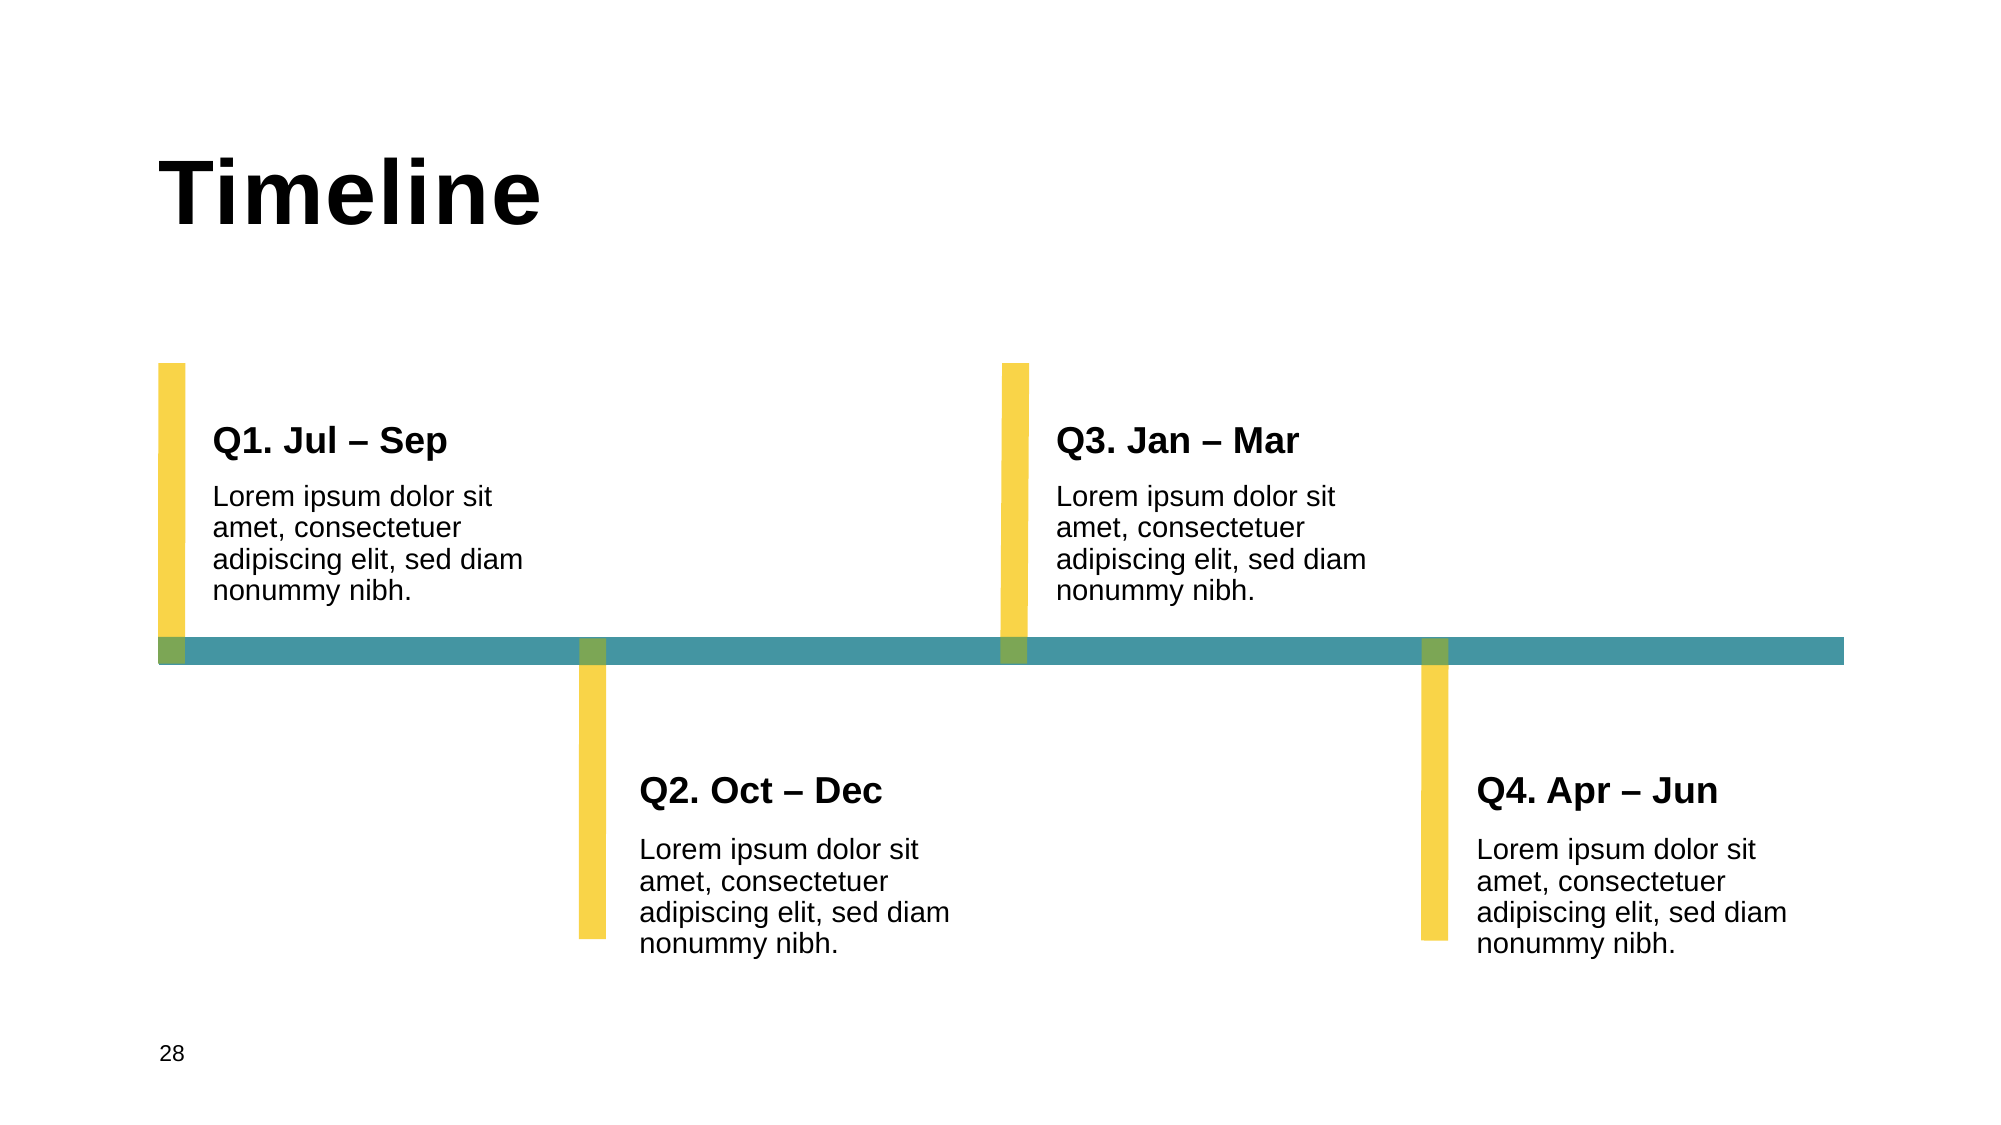

# Timeline
Q1. Jul – Sep
Q3. Jan – Mar
Lorem ipsum dolor sit amet, consectetuer adipiscing elit, sed diam nonummy nibh.

Lorem ipsum dolor sit amet, consectetuer adipiscing elit, sed diam nonummy nibh.

Q2. Oct – Dec
Q4. Apr – Jun
Lorem ipsum dolor sit amet, consectetuer adipiscing elit, sed diam nonummy nibh.

Lorem ipsum dolor sit amet, consectetuer adipiscing elit, sed diam nonummy nibh.

28